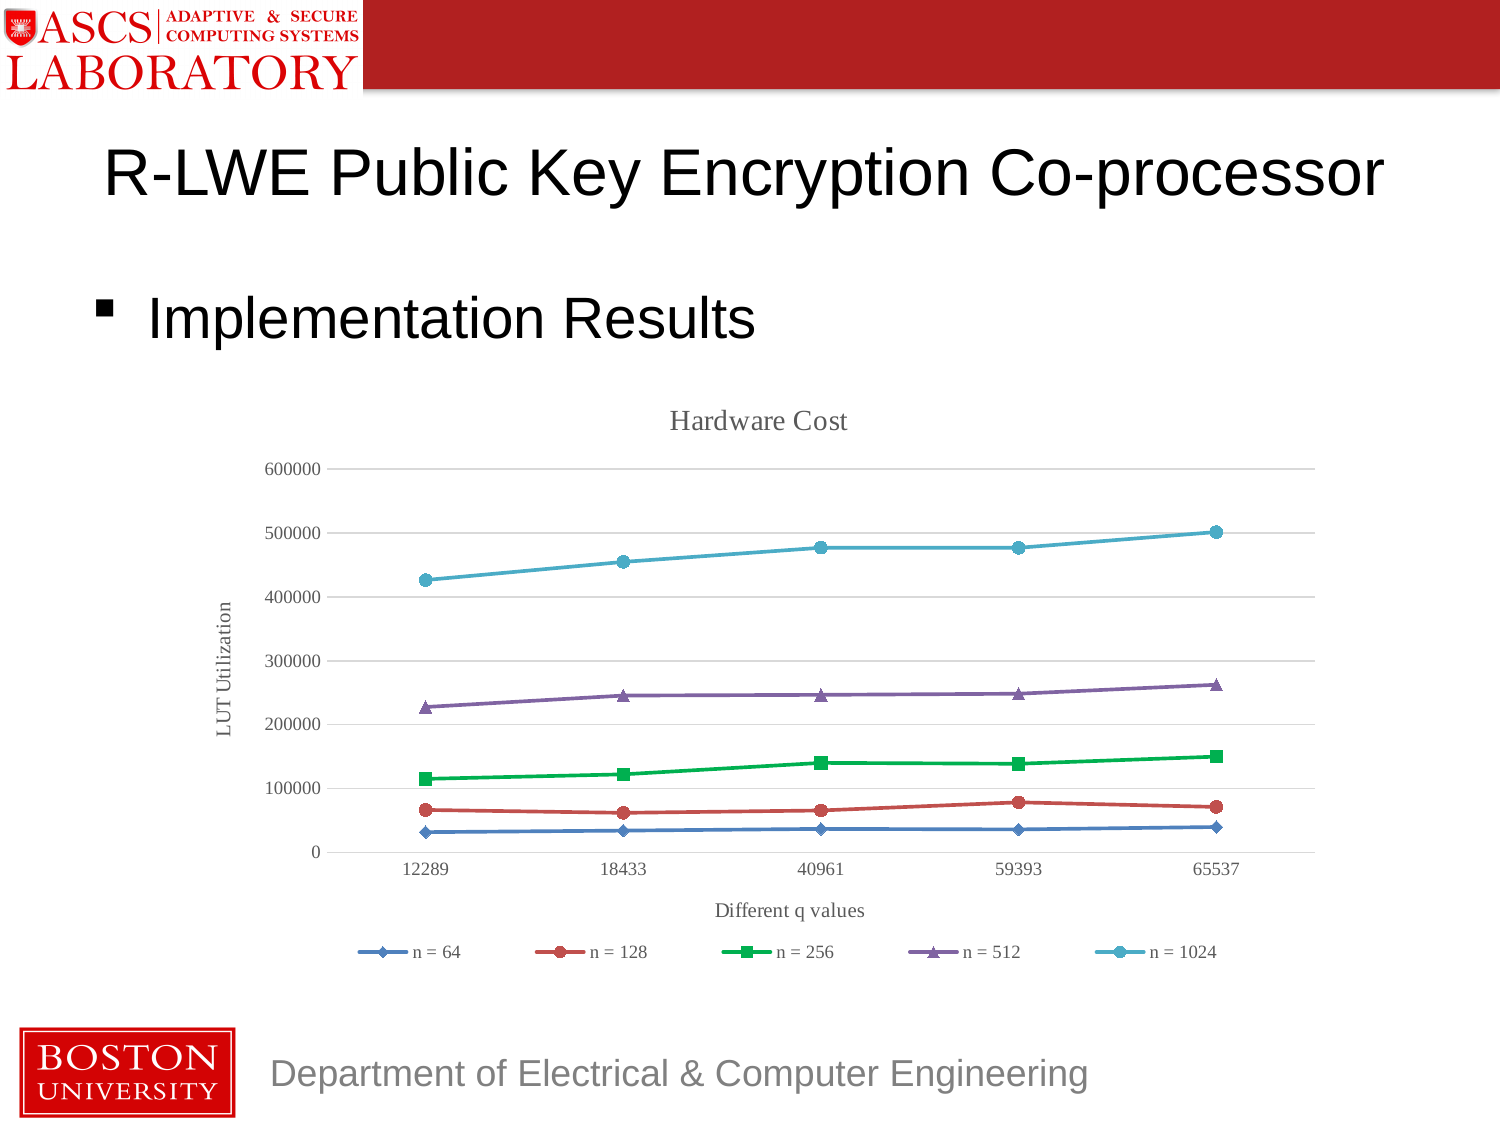

# R-LWE Public Key Encryption Co-processor
Implementation Results

### Chart: Hardware Cost

| Category |  |  |  |  |  |
|---|---|---|---|---|---|
| 12289 | 31510.0 | 66251.0 | 114900.0 | 227458.0 | 426402.0 |
| 18433 | 33902.0 | 61710.0 | 122047.0 | 245449.0 | 454848.0 |
| 40961 | 36610.0 | 65463.0 | 140013.0 | 246515.0 | 477076.0 |
| 59393 | 35764.0 | 78238.0 | 138567.0 | 248329.0 | 476932.0 |
| 65537 | 39526.0 | 70954.0 | 149806.0 | 262409.0 | 501622.0 |